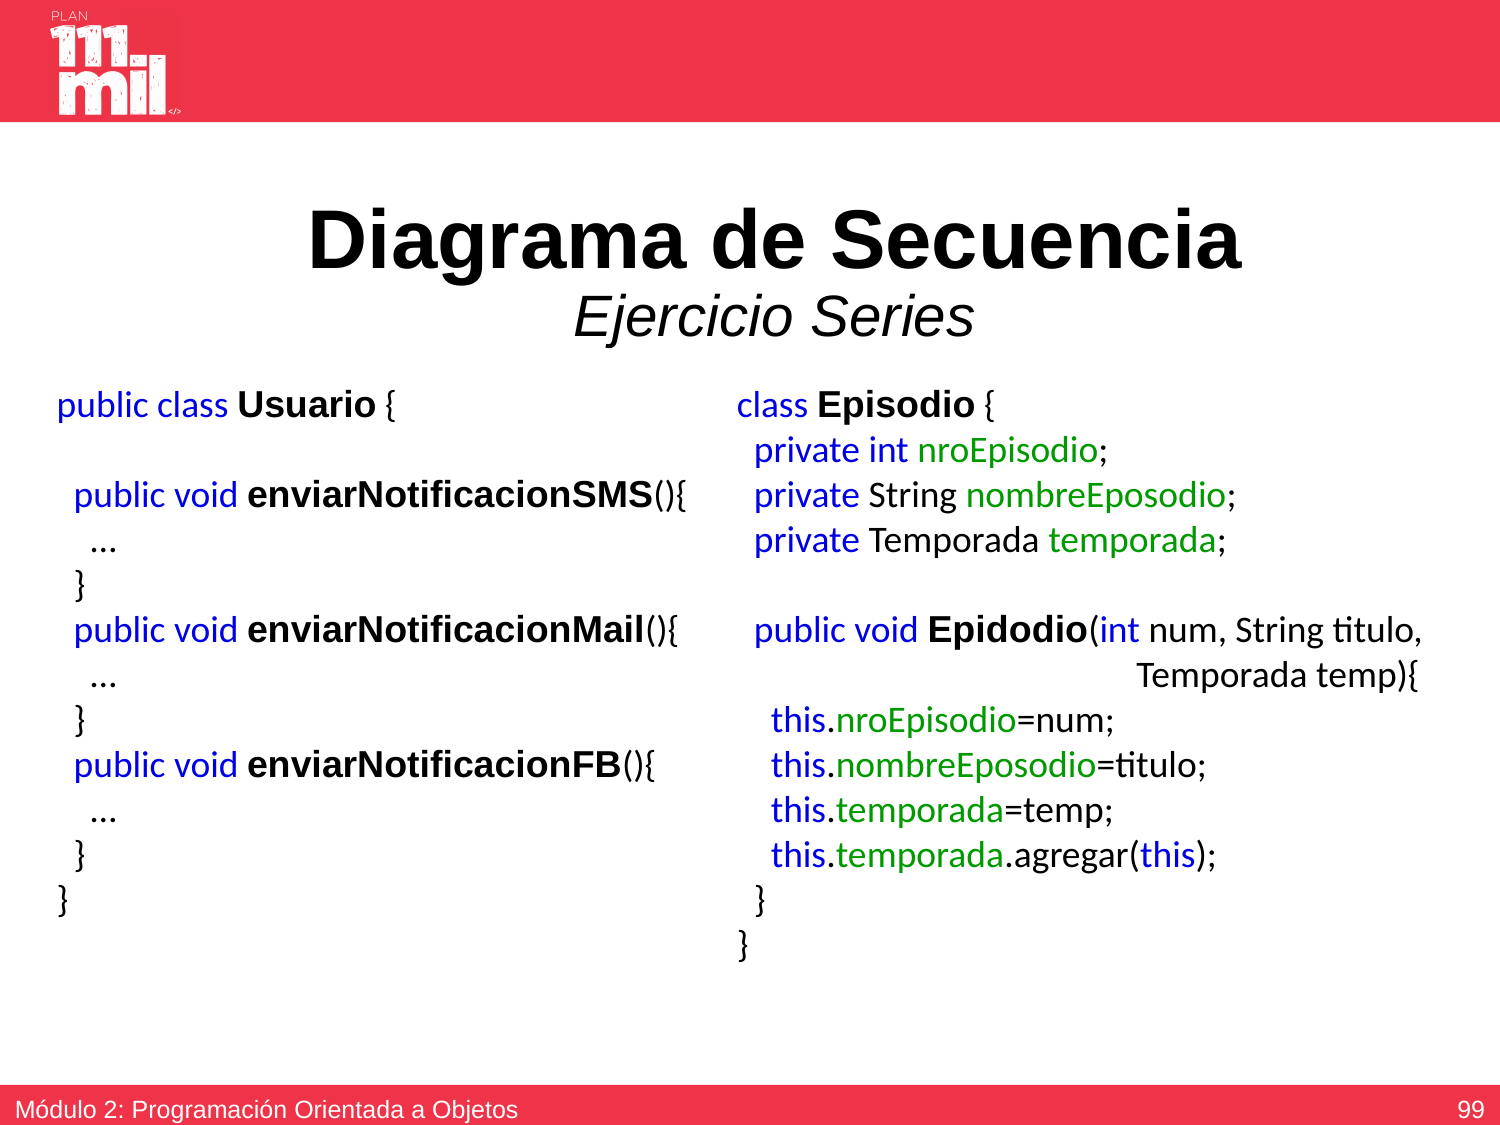

Diagrama de Secuencia
Ejercicio Series
public class Usuario {

  public void enviarNotificacionSMS(){
    …
  }
  public void enviarNotificacionMail(){
    …
  }
  public void enviarNotificacionFB(){
    …
  }
}
class Episodio {
  private int nroEpisodio;
  private String nombreEposodio;
  private Temporada temporada;

  public void Epidodio(int num, String titulo,
                                               Temporada temp){
    this.nroEpisodio=num;
    this.nombreEposodio=titulo;
    this.temporada=temp;
    this.temporada.agregar(this);
  }
}
99
Módulo 2: Programación Orientada a Objetos